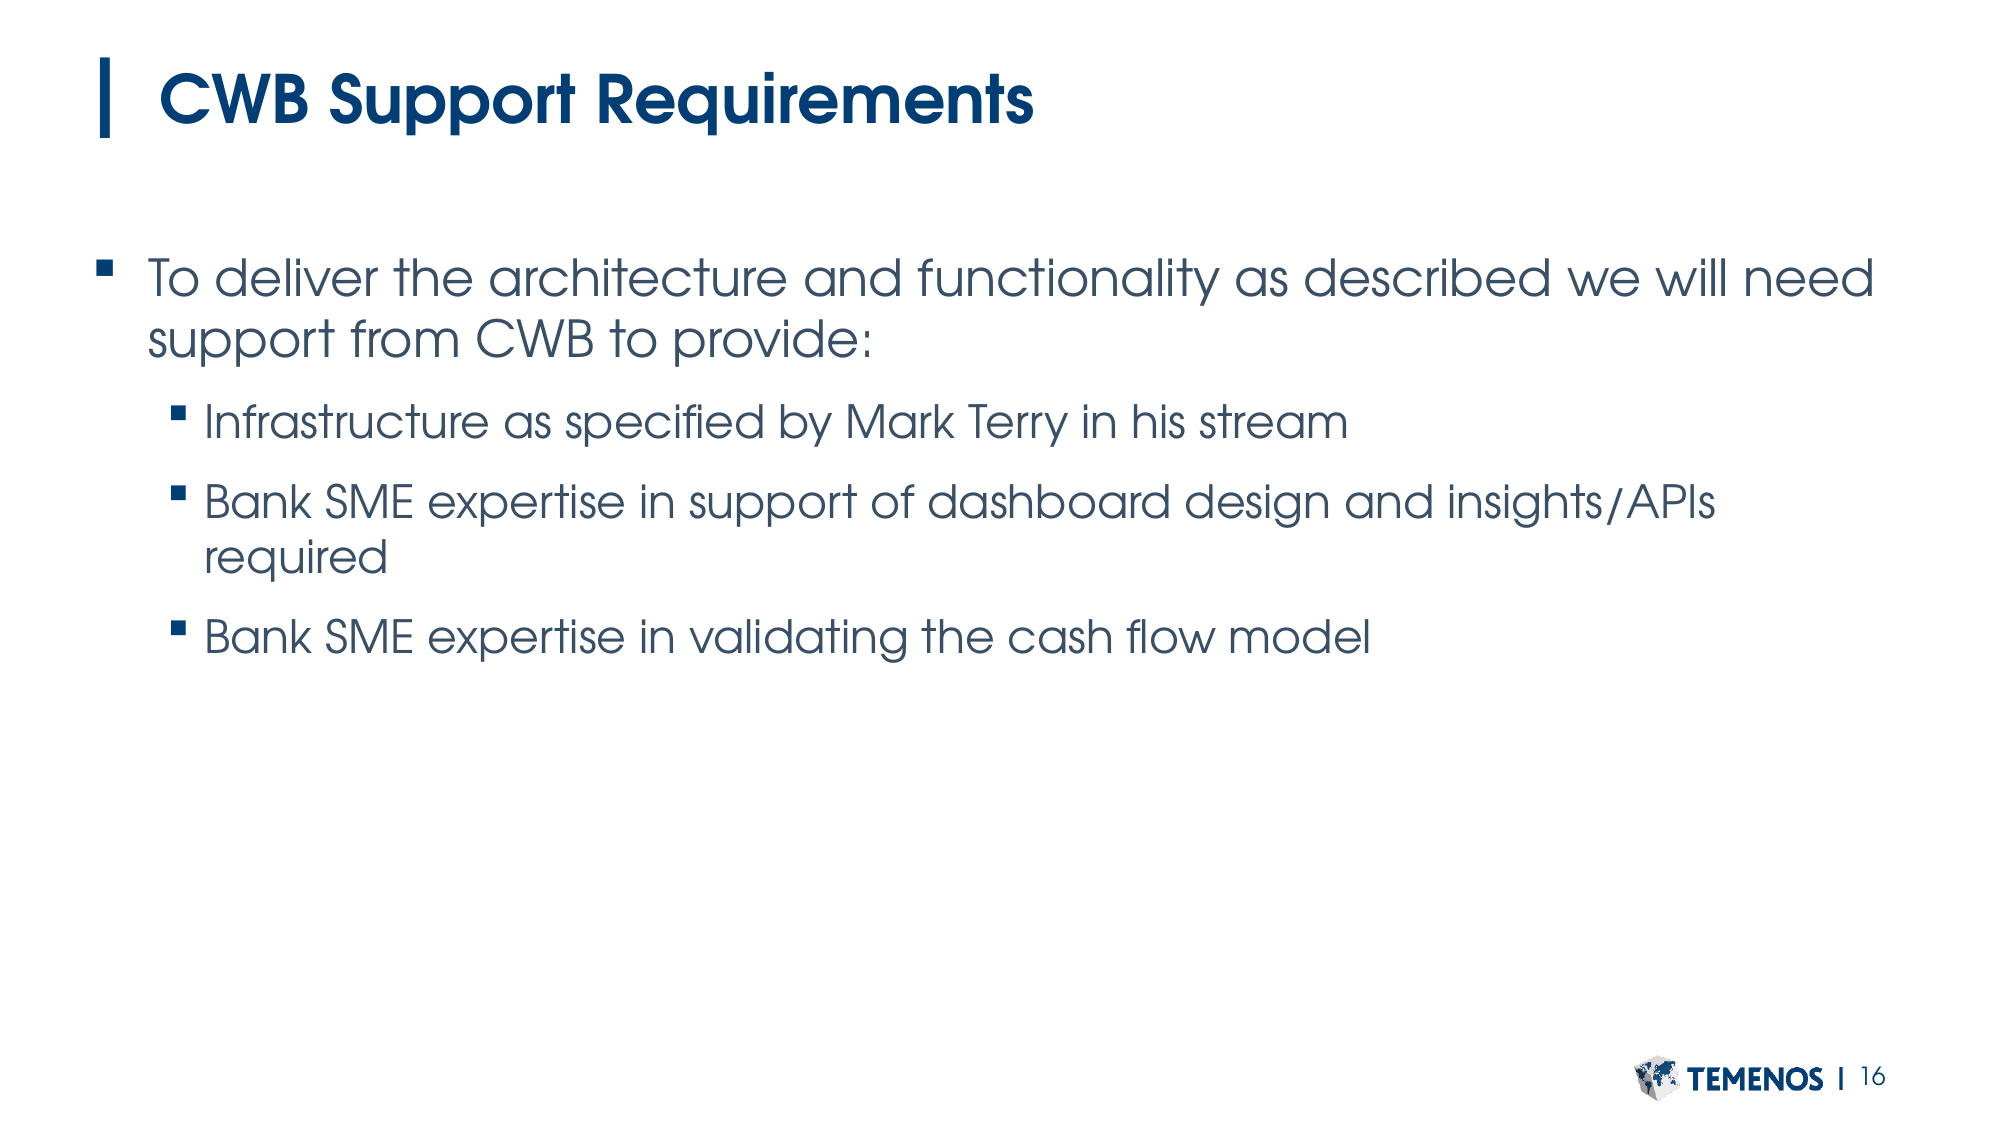

# CWB Support Requirements
To deliver the architecture and functionality as described we will need support from CWB to provide:
Infrastructure as specified by Mark Terry in his stream
Bank SME expertise in support of dashboard design and insights/APIs required
Bank SME expertise in validating the cash flow model
16